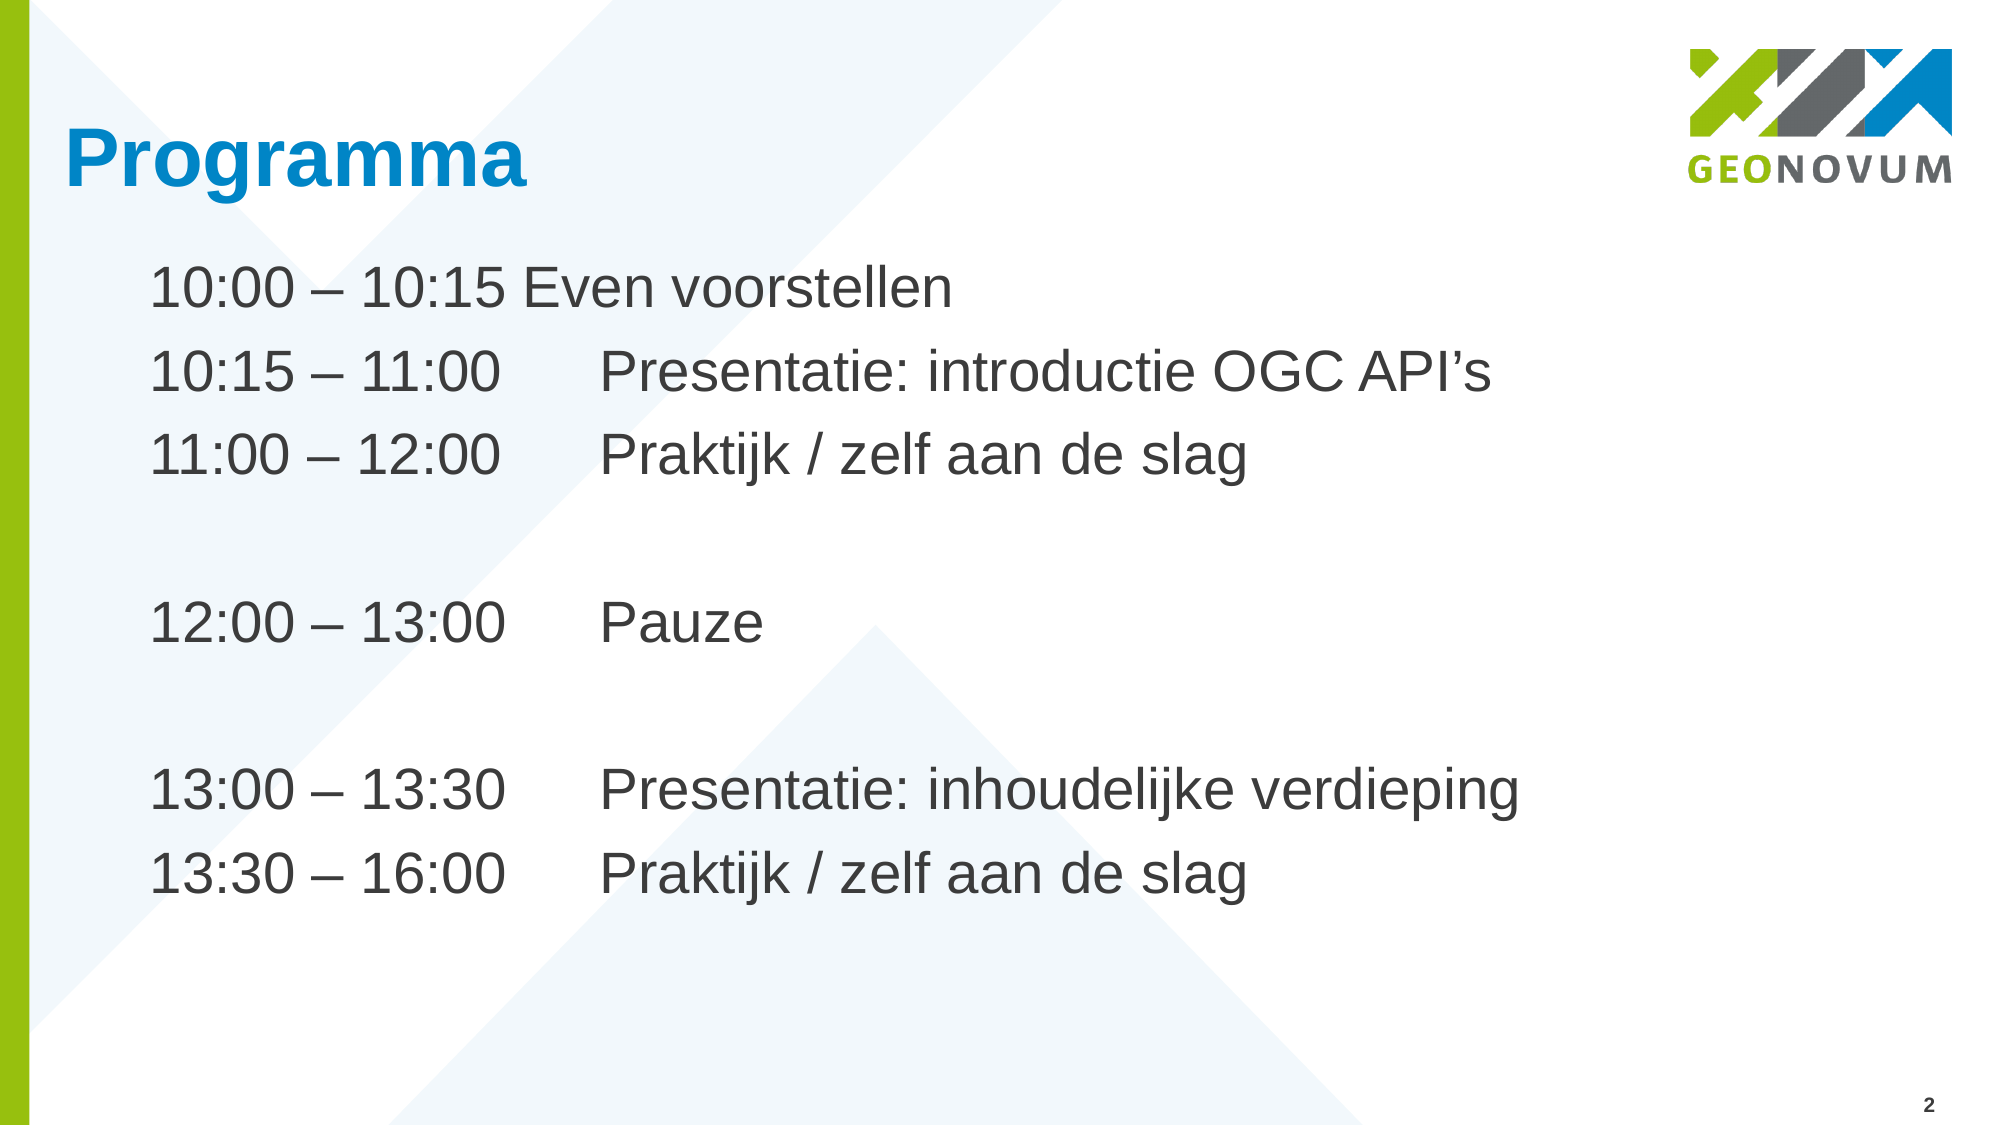

# Programma
10:00 – 10:15 Even voorstellen
10:15 – 11:00	Presentatie: introductie OGC API’s
11:00 – 12:00	Praktijk / zelf aan de slag

12:00 – 13:00	Pauze

13:00 – 13:30	Presentatie: inhoudelijke verdieping
13:30 – 16:00 	Praktijk / zelf aan de slag

2